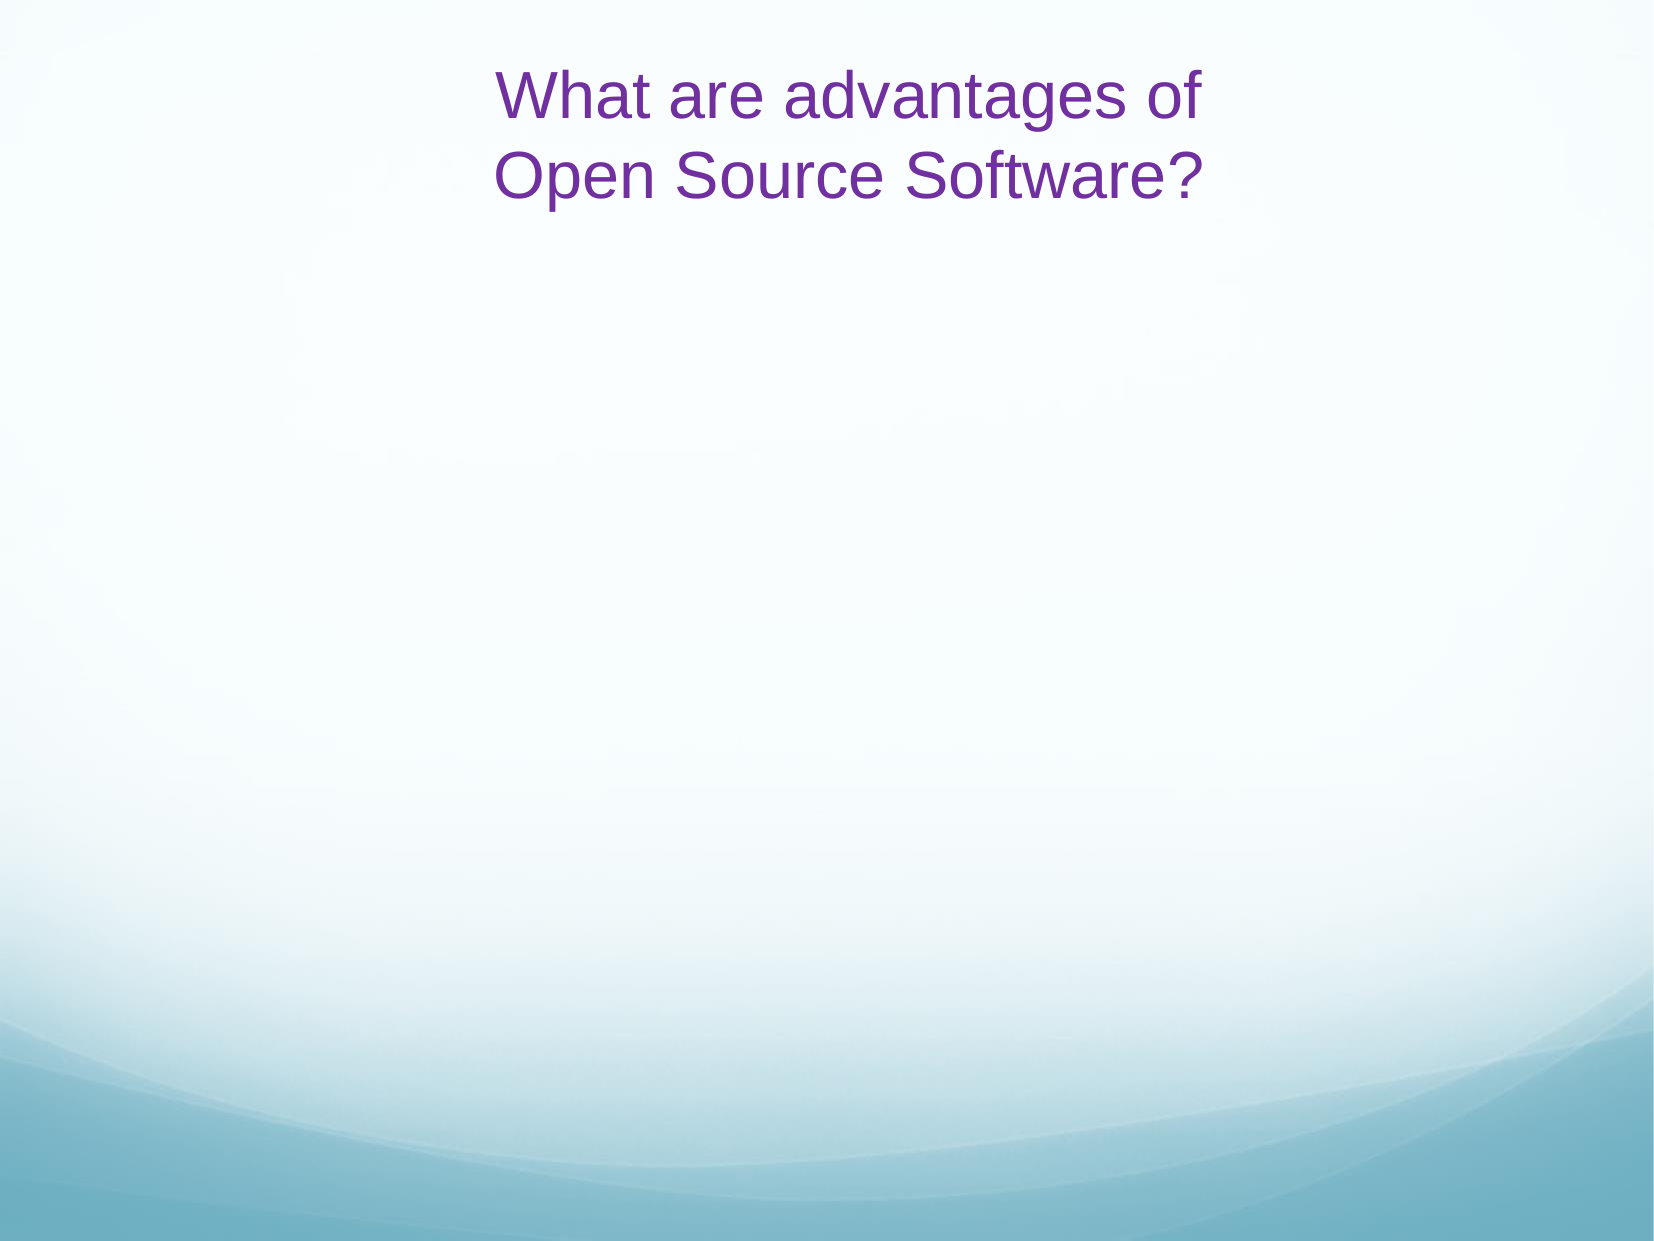

# What are advantages of Open Source Software?